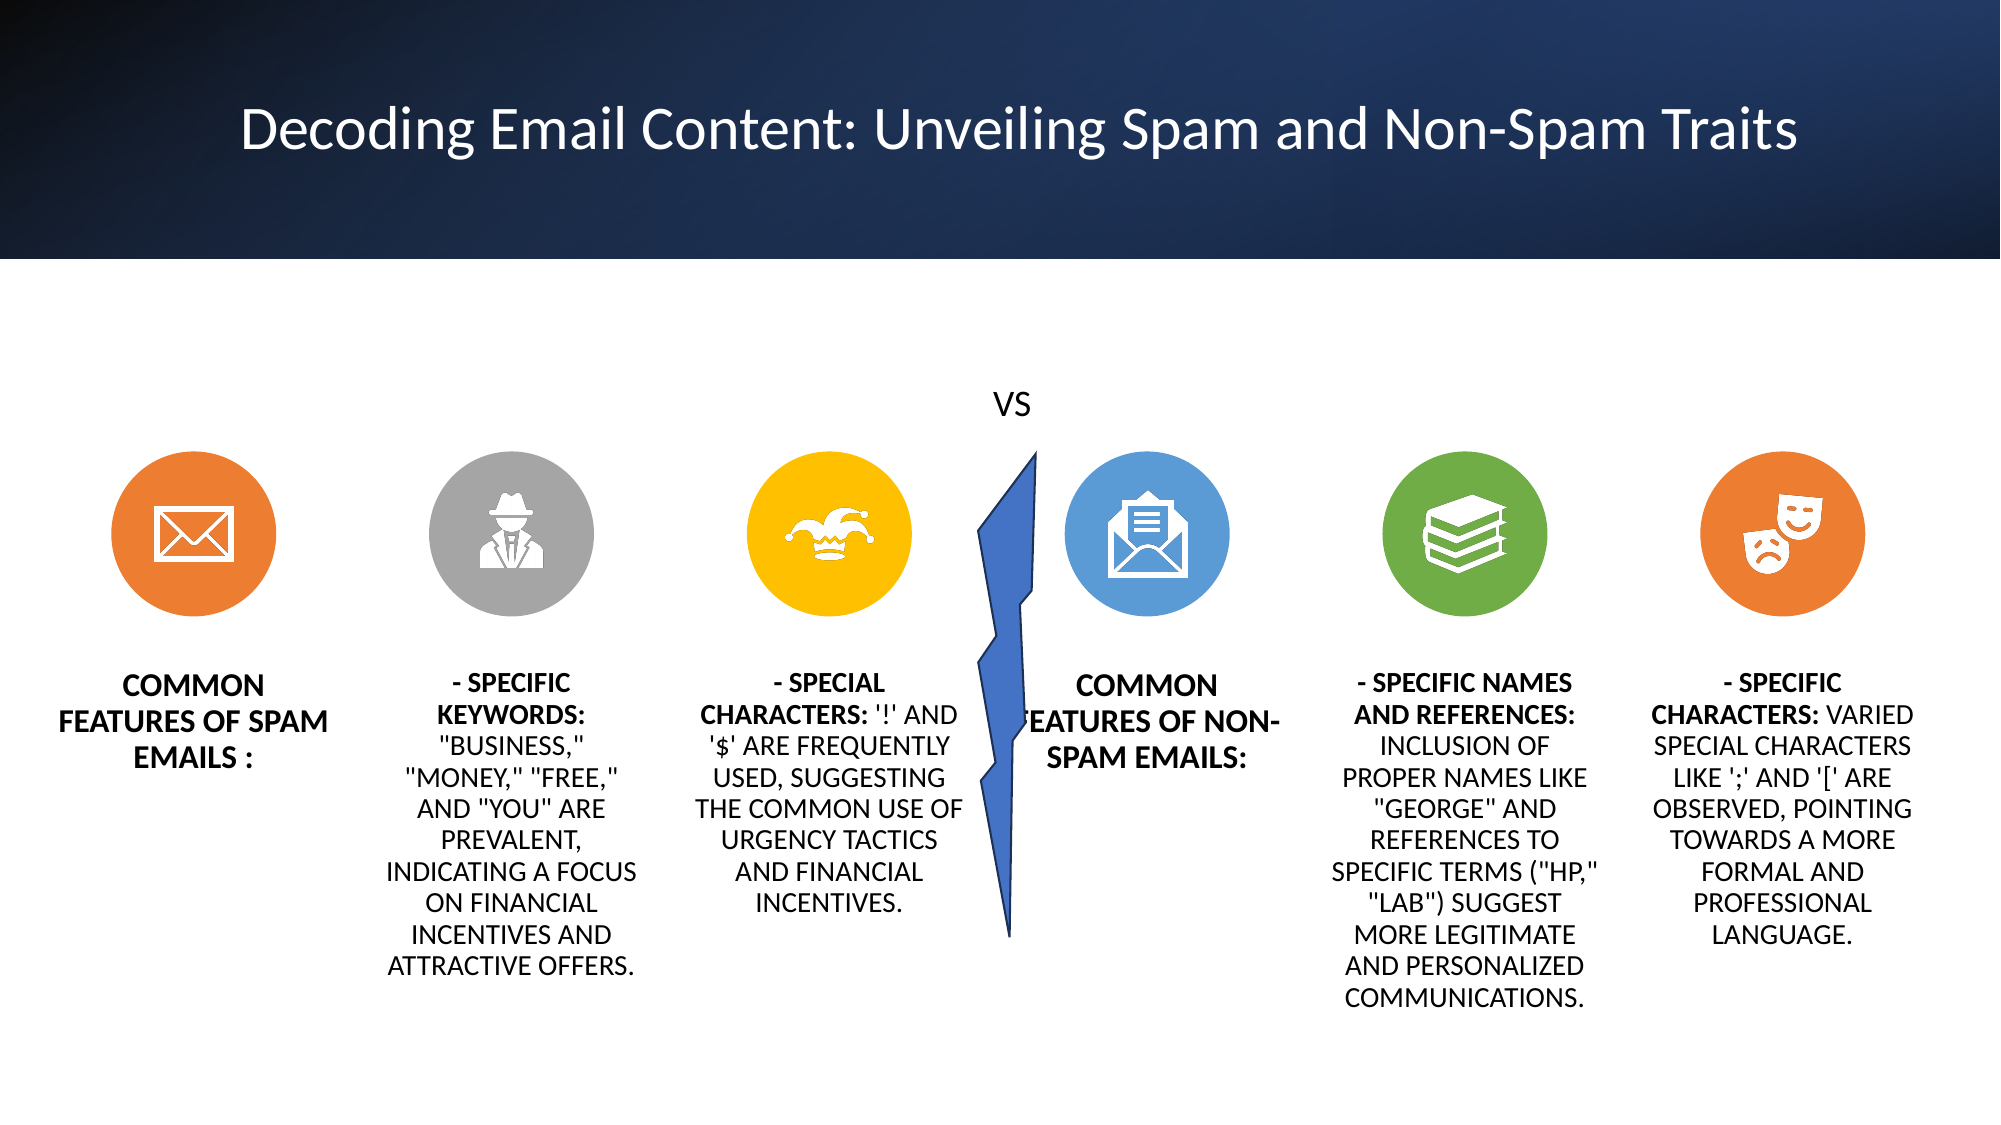

# Decoding Email Content: Unveiling Spam and Non-Spam Traits
Common Features of Spam Emails :
- Specific Keywords: "business," "money," "free," and "you" are prevalent, indicating a focus on financial incentives and attractive offers.
- Special Characters: '!' and '$' are frequently used, suggesting the common use of urgency tactics and financial incentives.
Common Features of Non-Spam Emails:
- Specific Names and References: Inclusion of proper names like "George" and references to specific terms ("hp," "lab") suggest more legitimate and personalized communications.
- Specific Characters: Varied special characters like ';' and '[' are observed, pointing towards a more formal and professional language.
VS